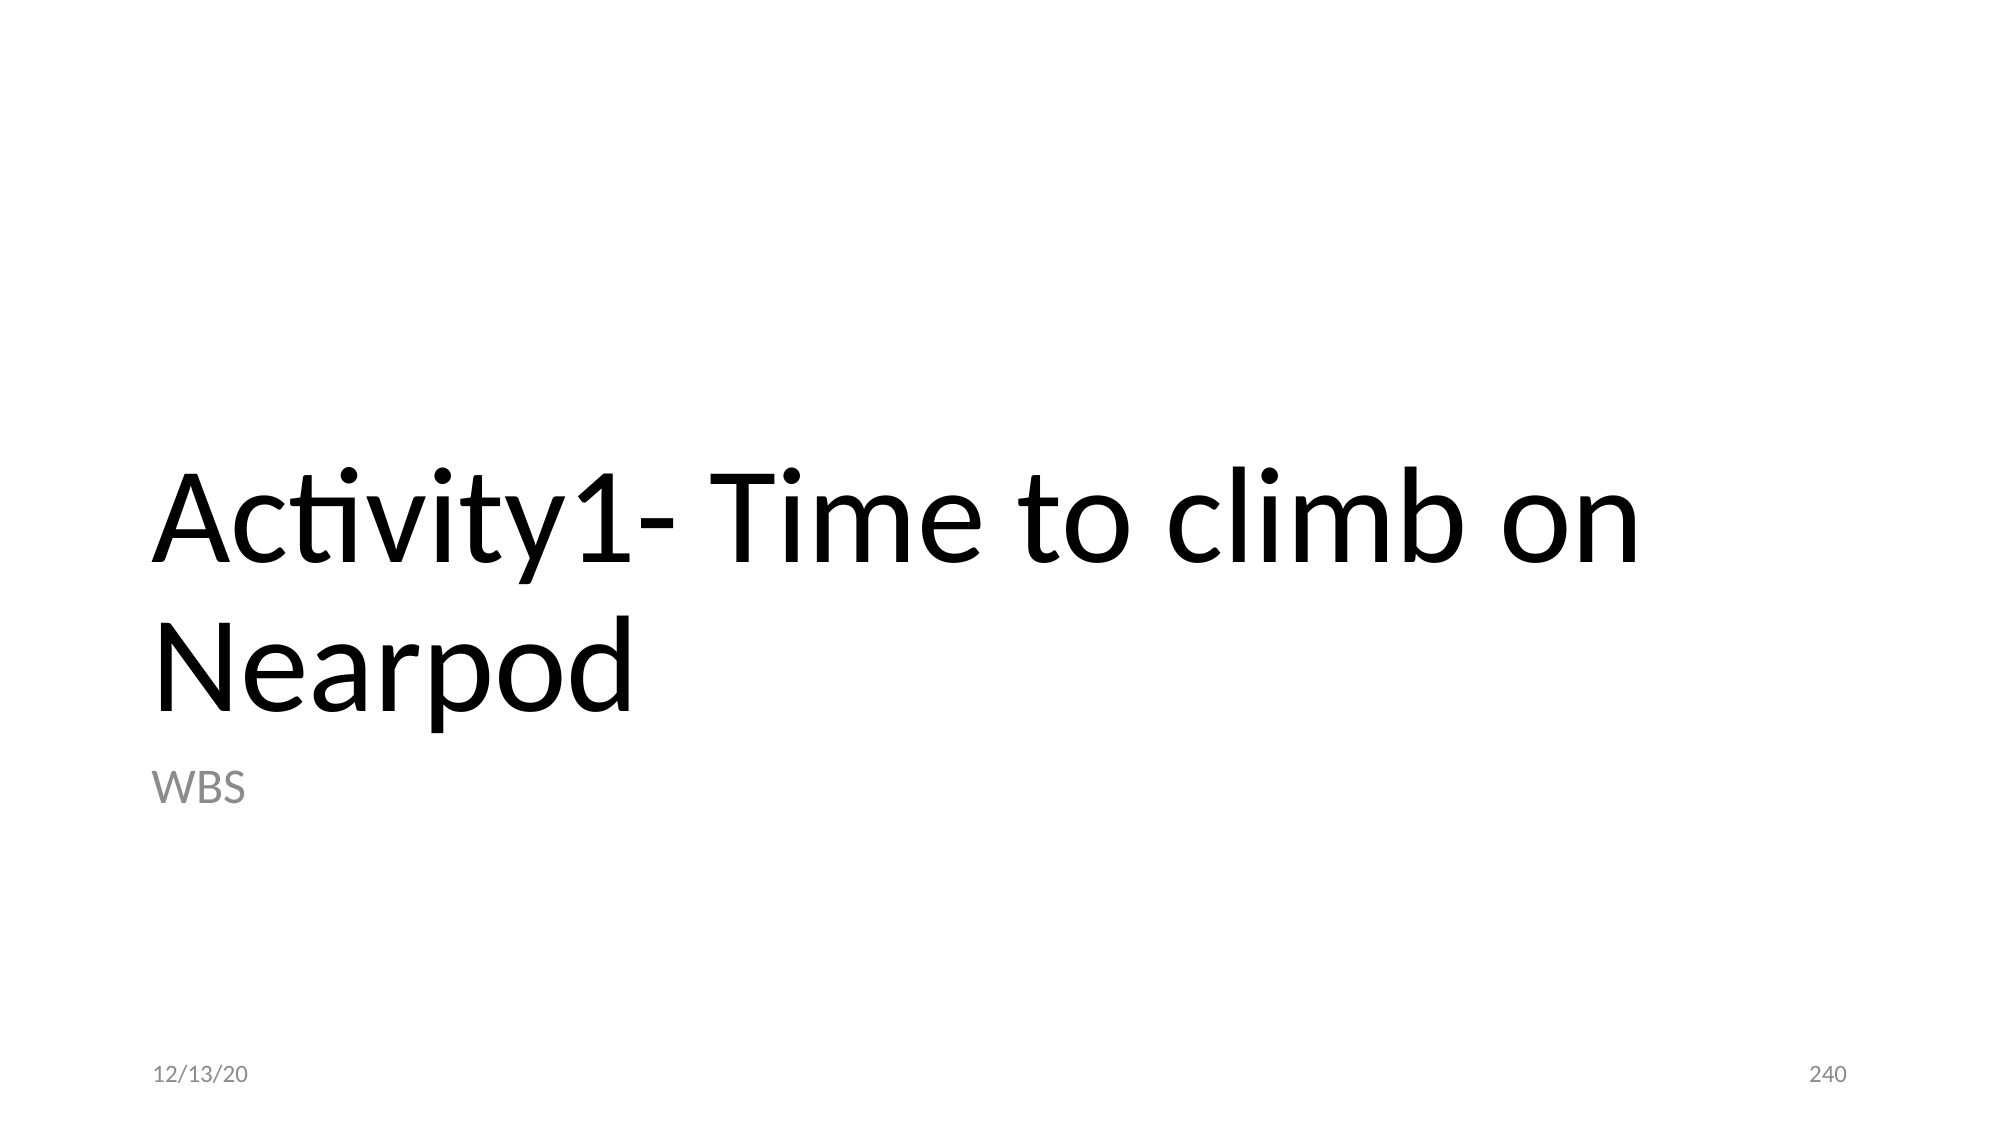

# Activity1- Time to climb on Nearpod
WBS
12/13/20

240